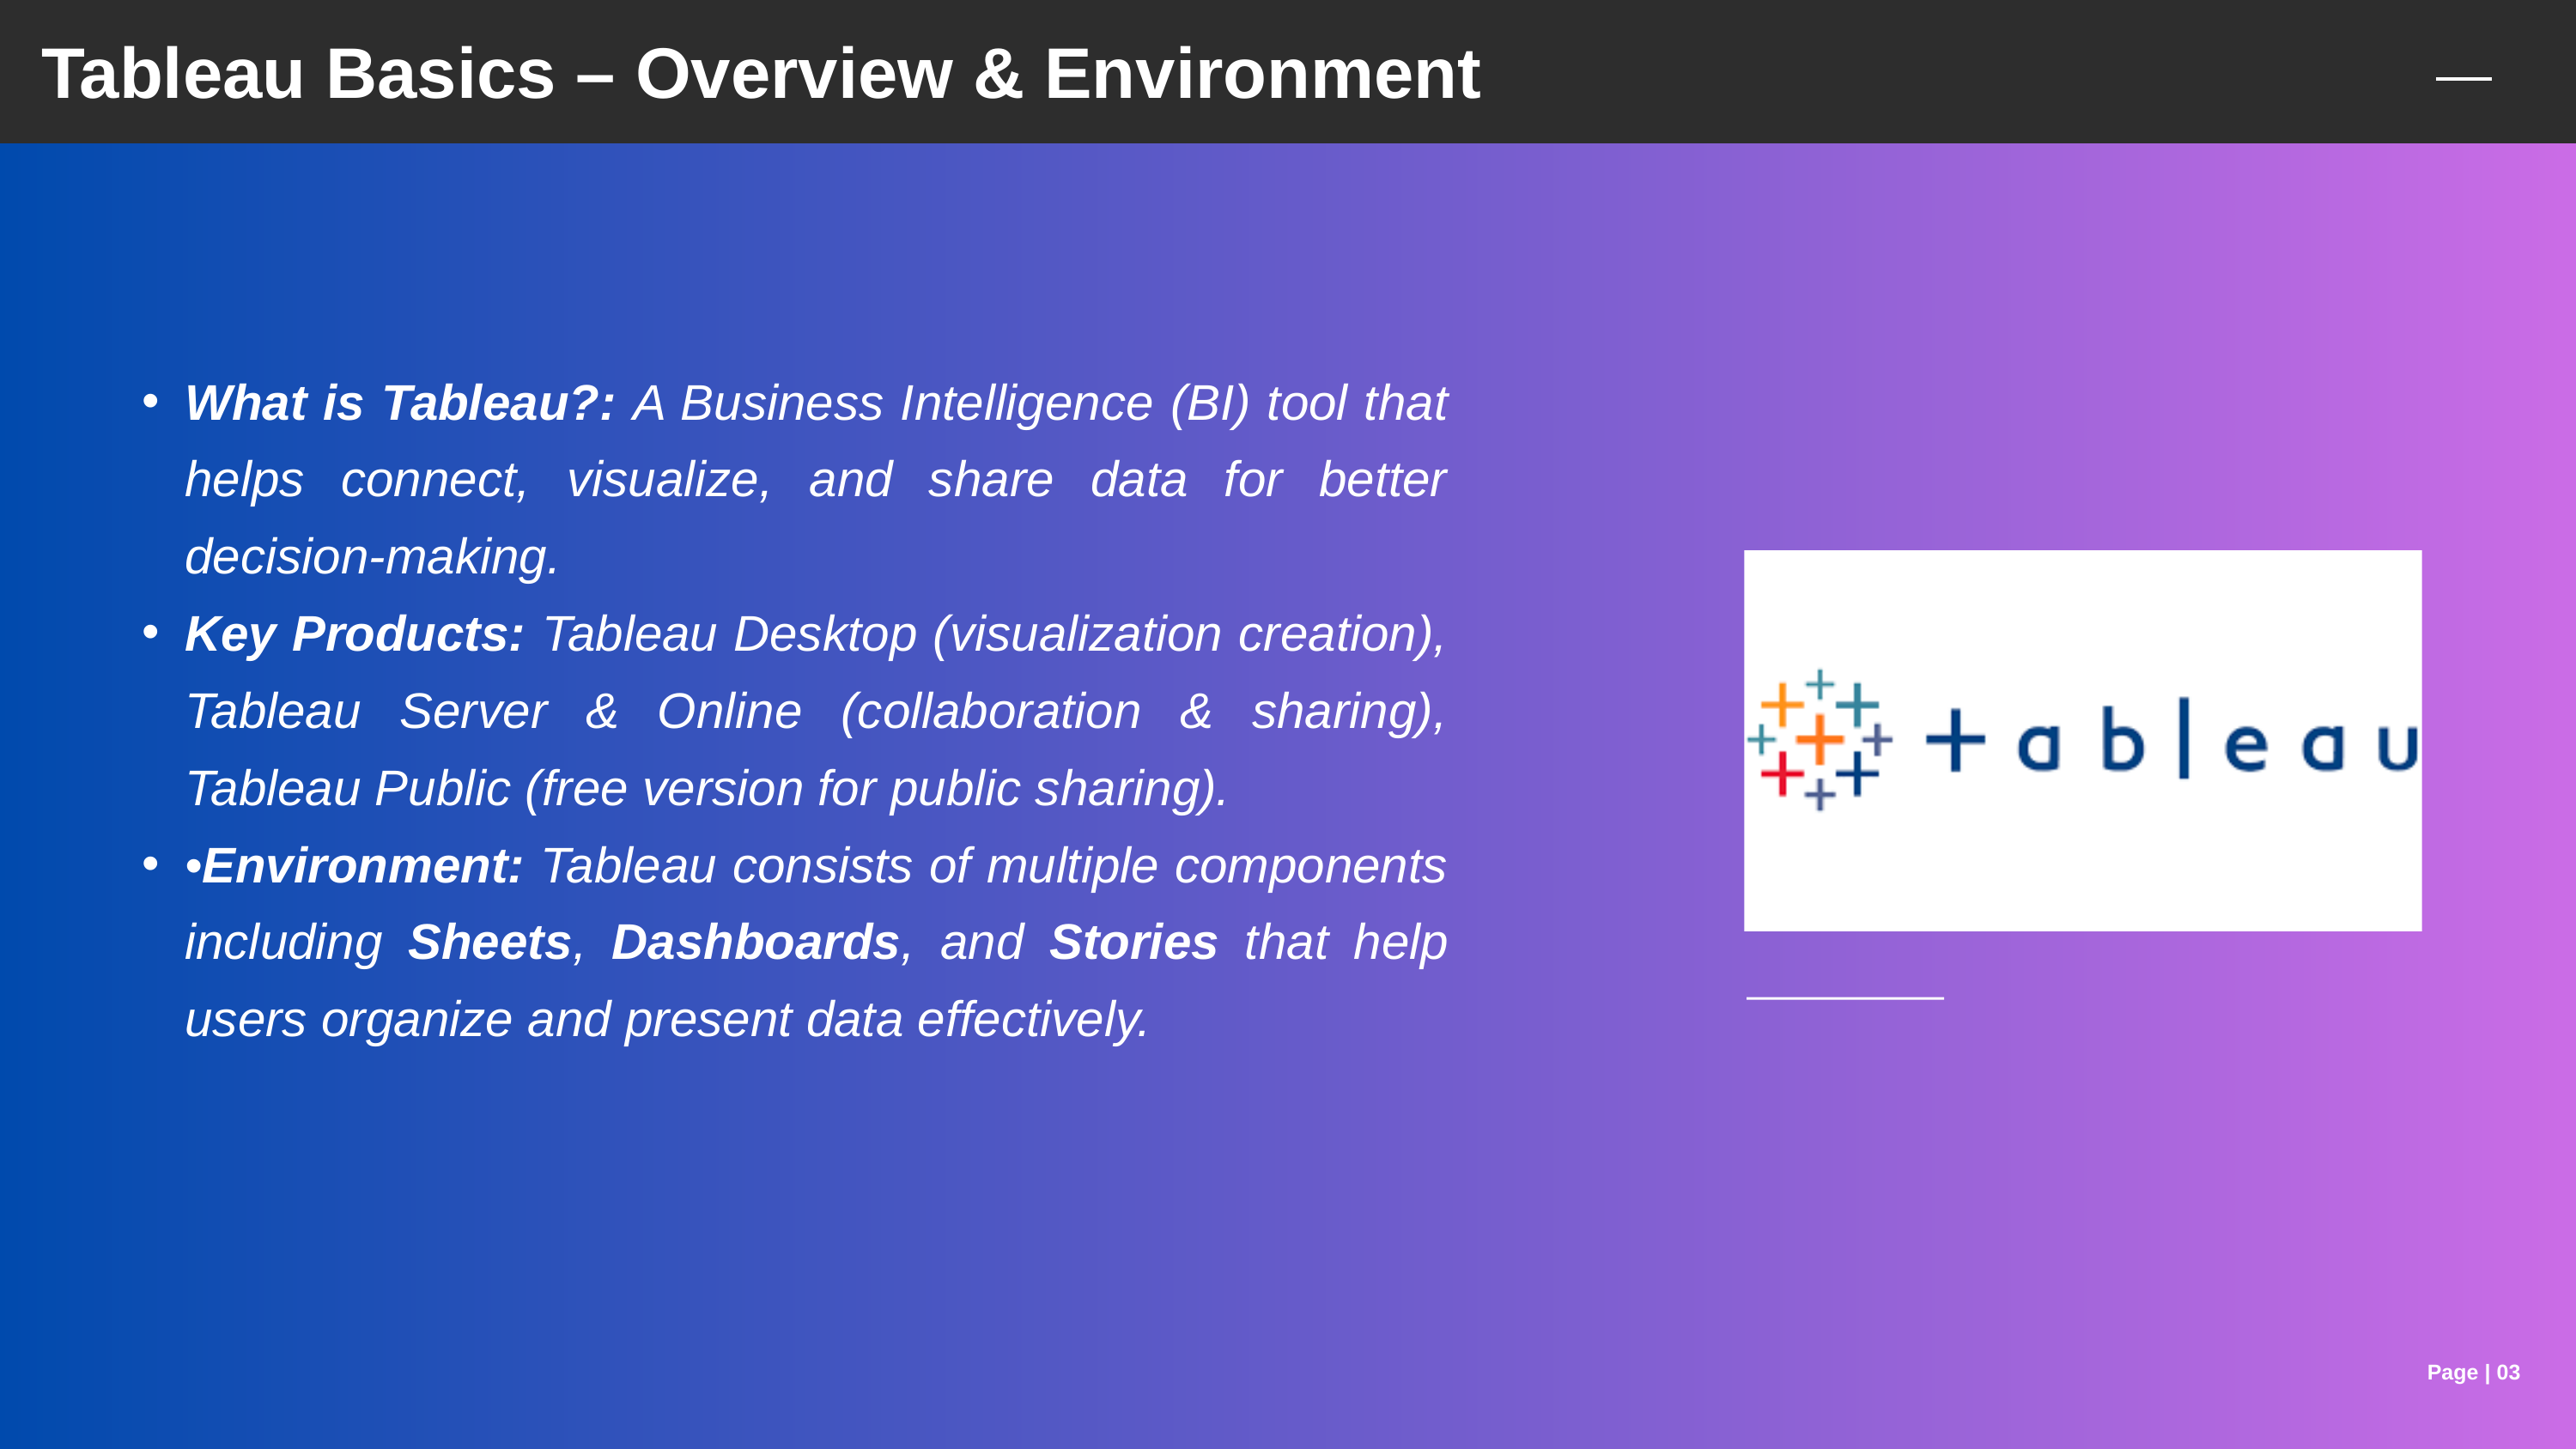

Tableau Basics – Overview & Environment

What is Tableau?: A Business Intelligence (BI) tool that helps connect, visualize, and share data for better decision-making.
Key Products: Tableau Desktop (visualization creation), Tableau Server & Online (collaboration & sharing), Tableau Public (free version for public sharing).
•Environment: Tableau consists of multiple components including Sheets, Dashboards, and Stories that help users organize and present data effectively.

Page | 03